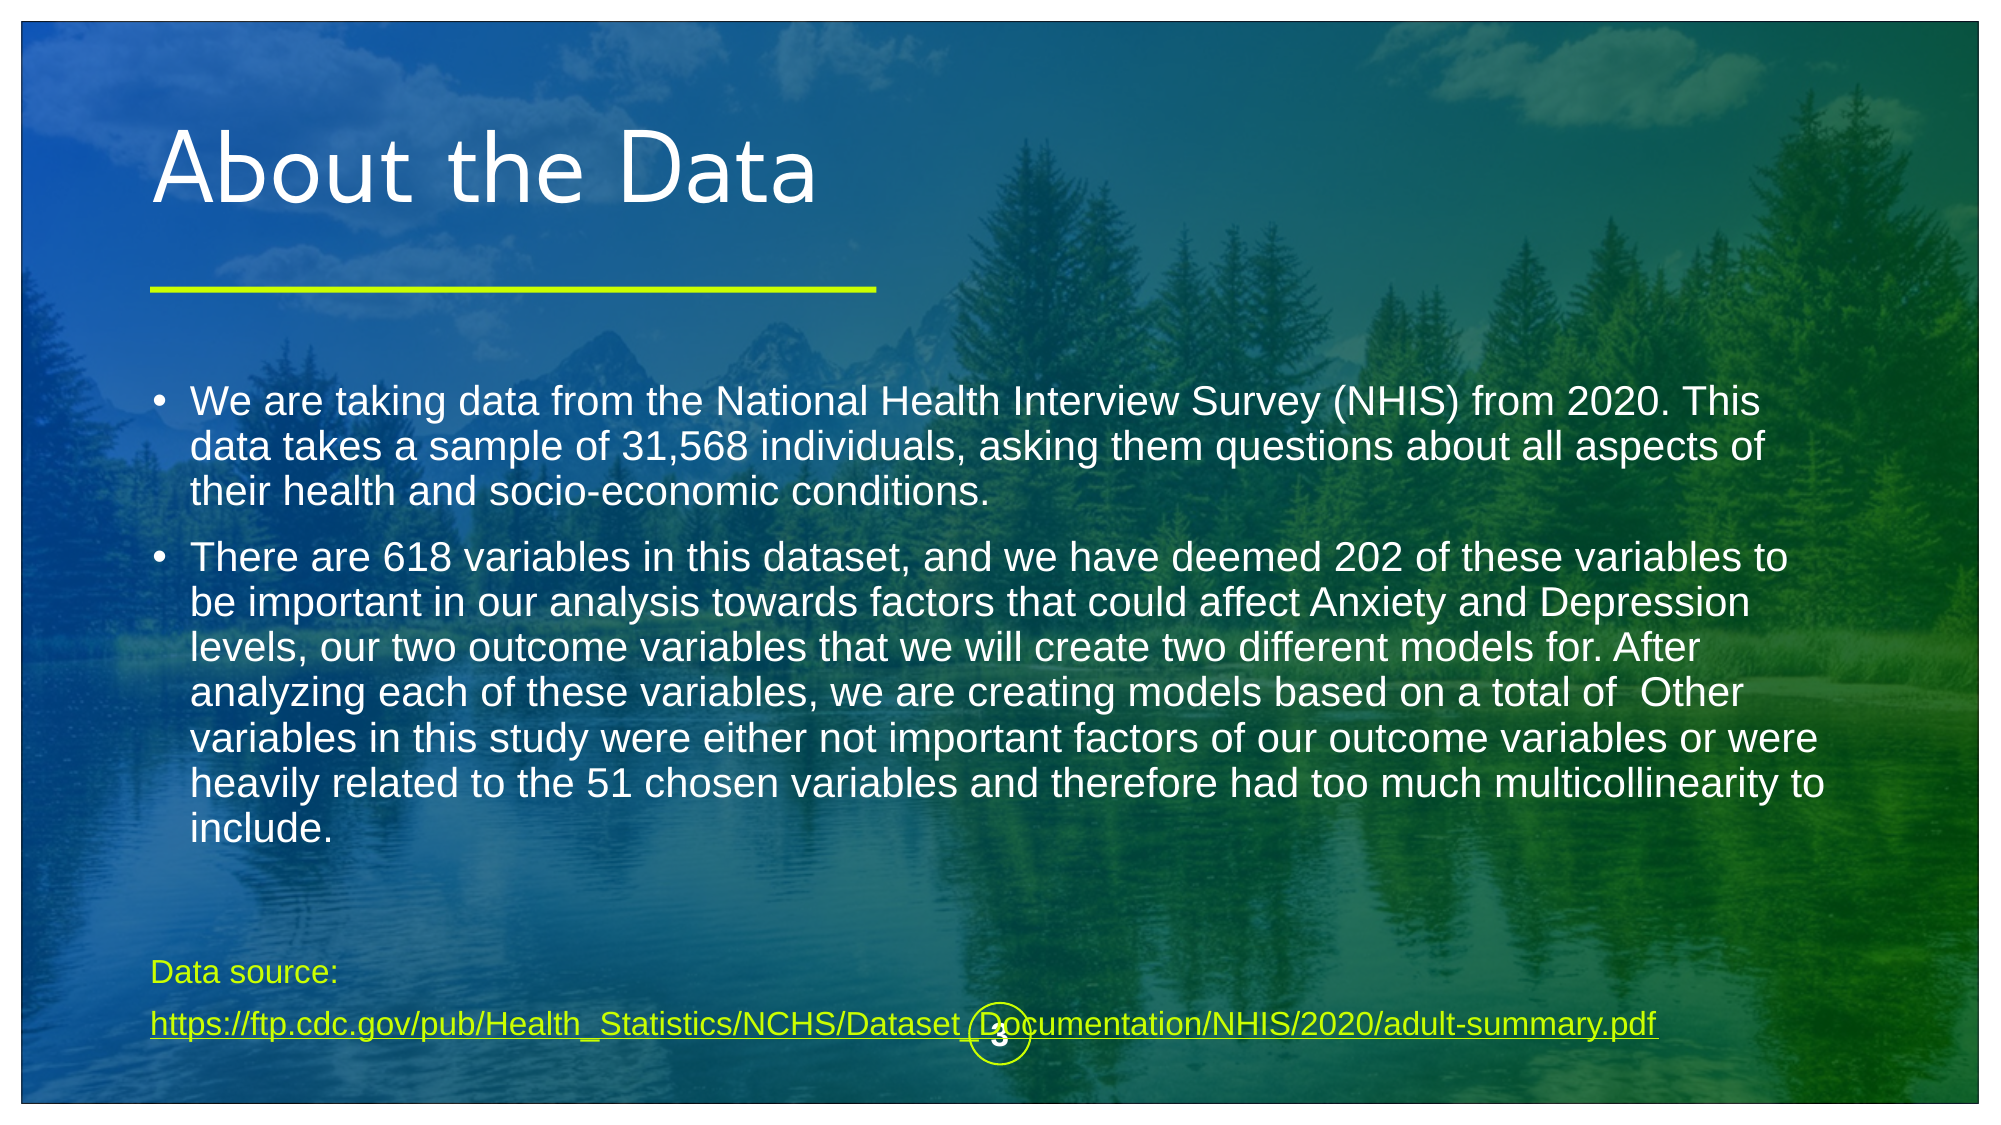

# About the Data
We are taking data from the National Health Interview Survey (NHIS) from 2020. This data takes a sample of 31,568 individuals, asking them questions about all aspects of their health and socio-economic conditions.
There are 618 variables in this dataset, and we have deemed 202 of these variables to be important in our analysis towards factors that could affect Anxiety and Depression levels, our two outcome variables that we will create two different models for. After analyzing each of these variables, we are creating models based on a total of  Other variables in this study were either not important factors of our outcome variables or were heavily related to the 51 chosen variables and therefore had too much multicollinearity to include.

Data source:
https://ftp.cdc.gov/pub/Health_Statistics/NCHS/Dataset_Documentation/NHIS/2020/adult-summary.pdf
3